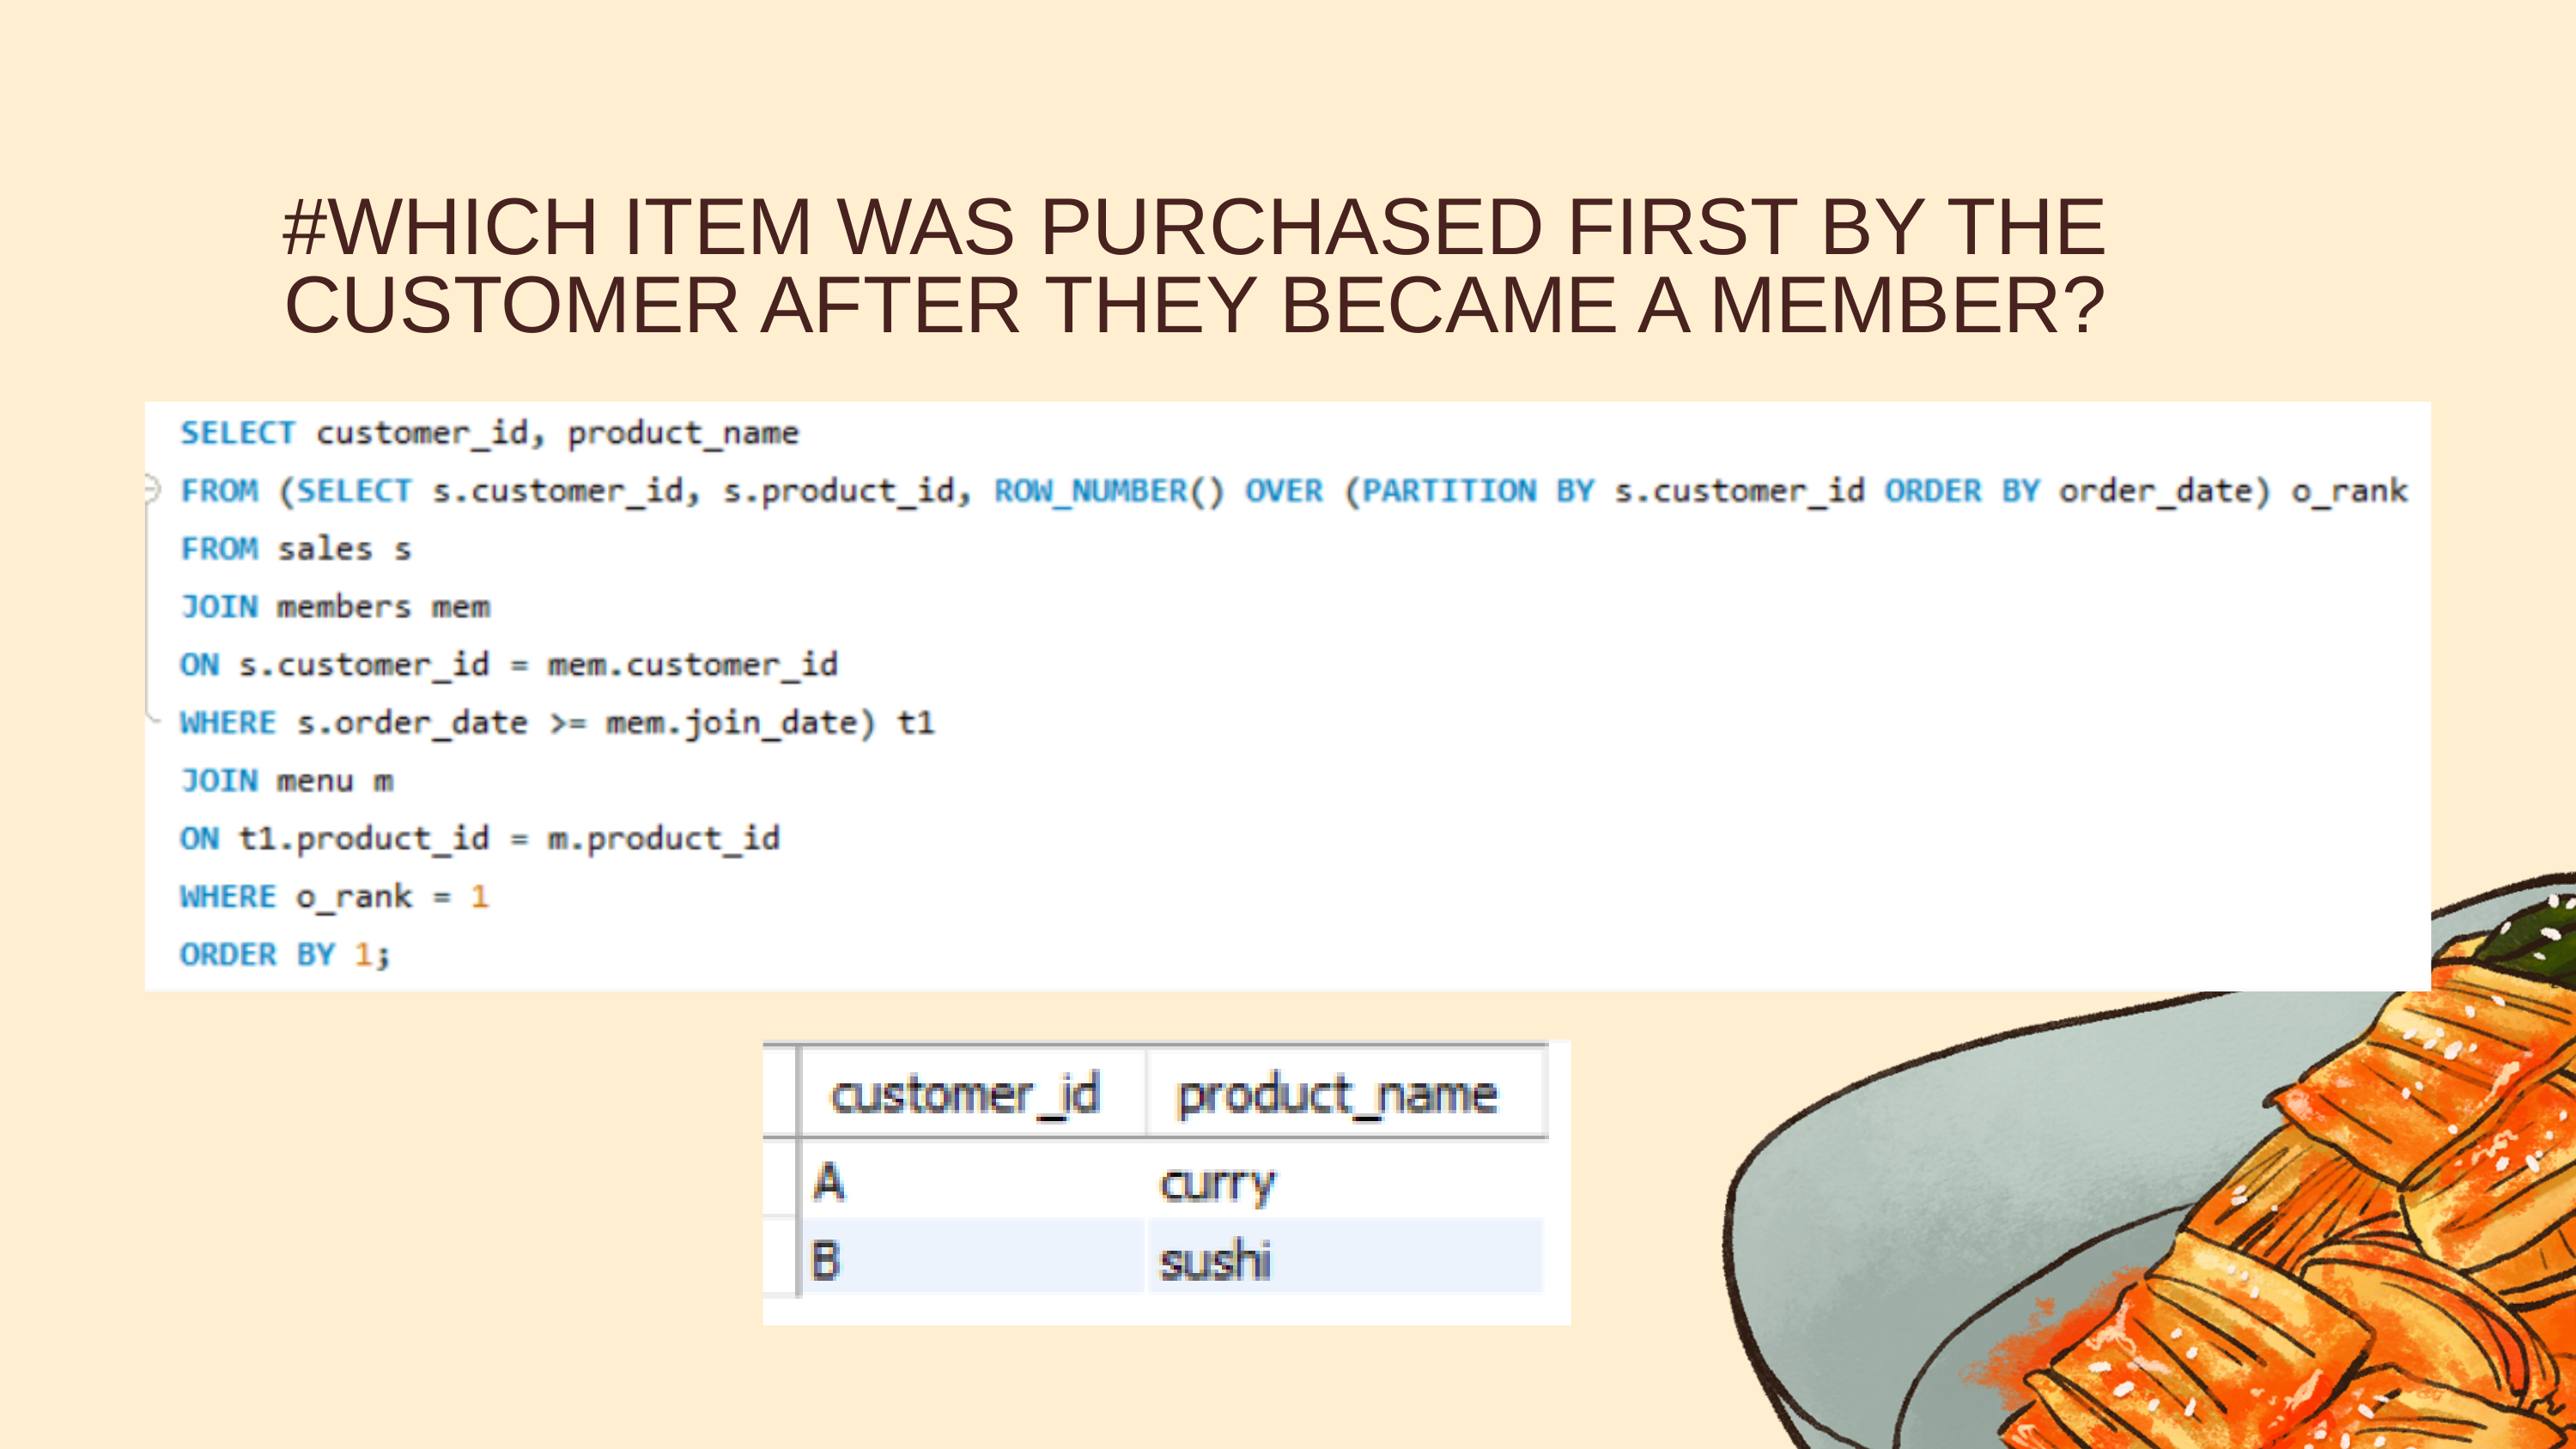

#WHICH ITEM WAS PURCHASED FIRST BY THE CUSTOMER AFTER THEY BECAME A MEMBER?